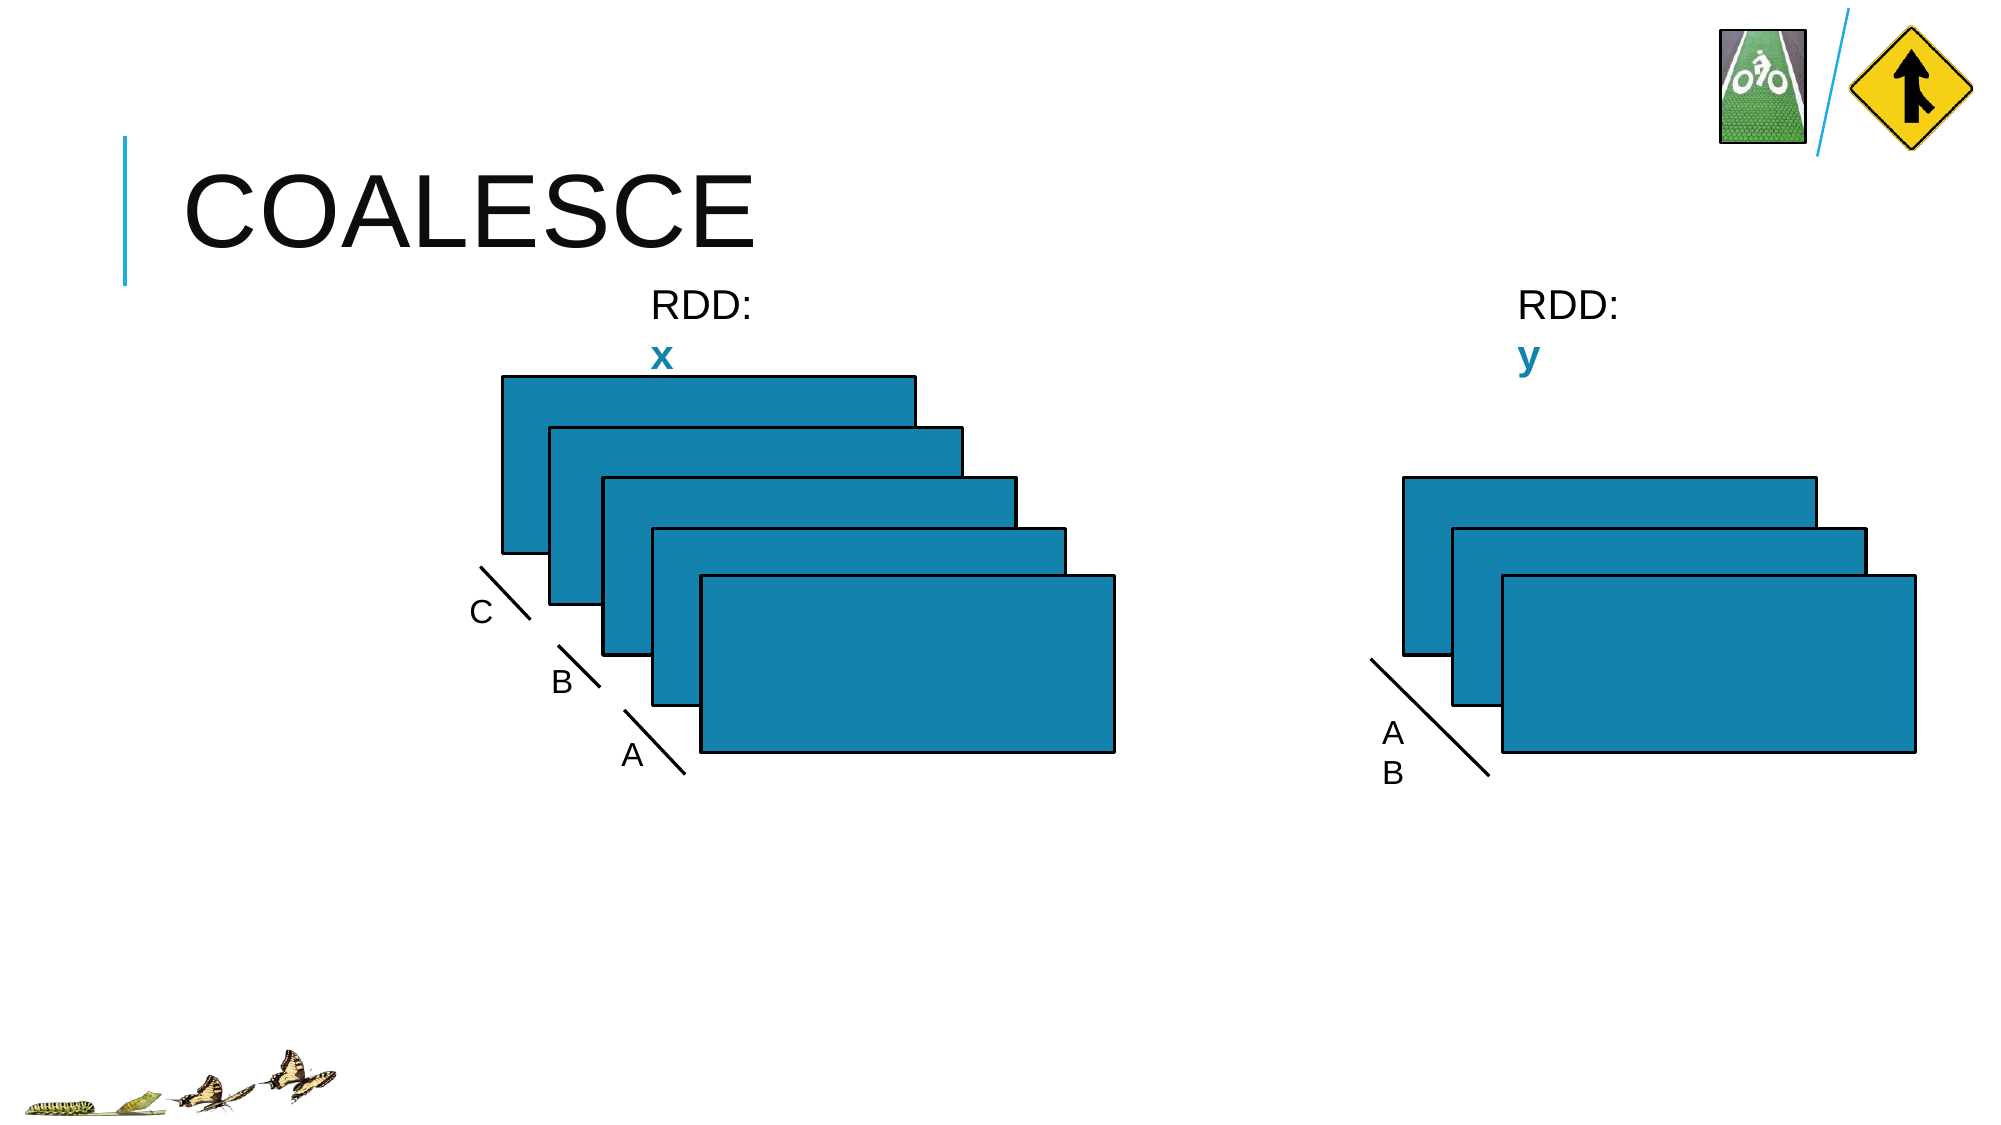

# COALESCE
RDD: x
RDD: y

C
B

A

AB